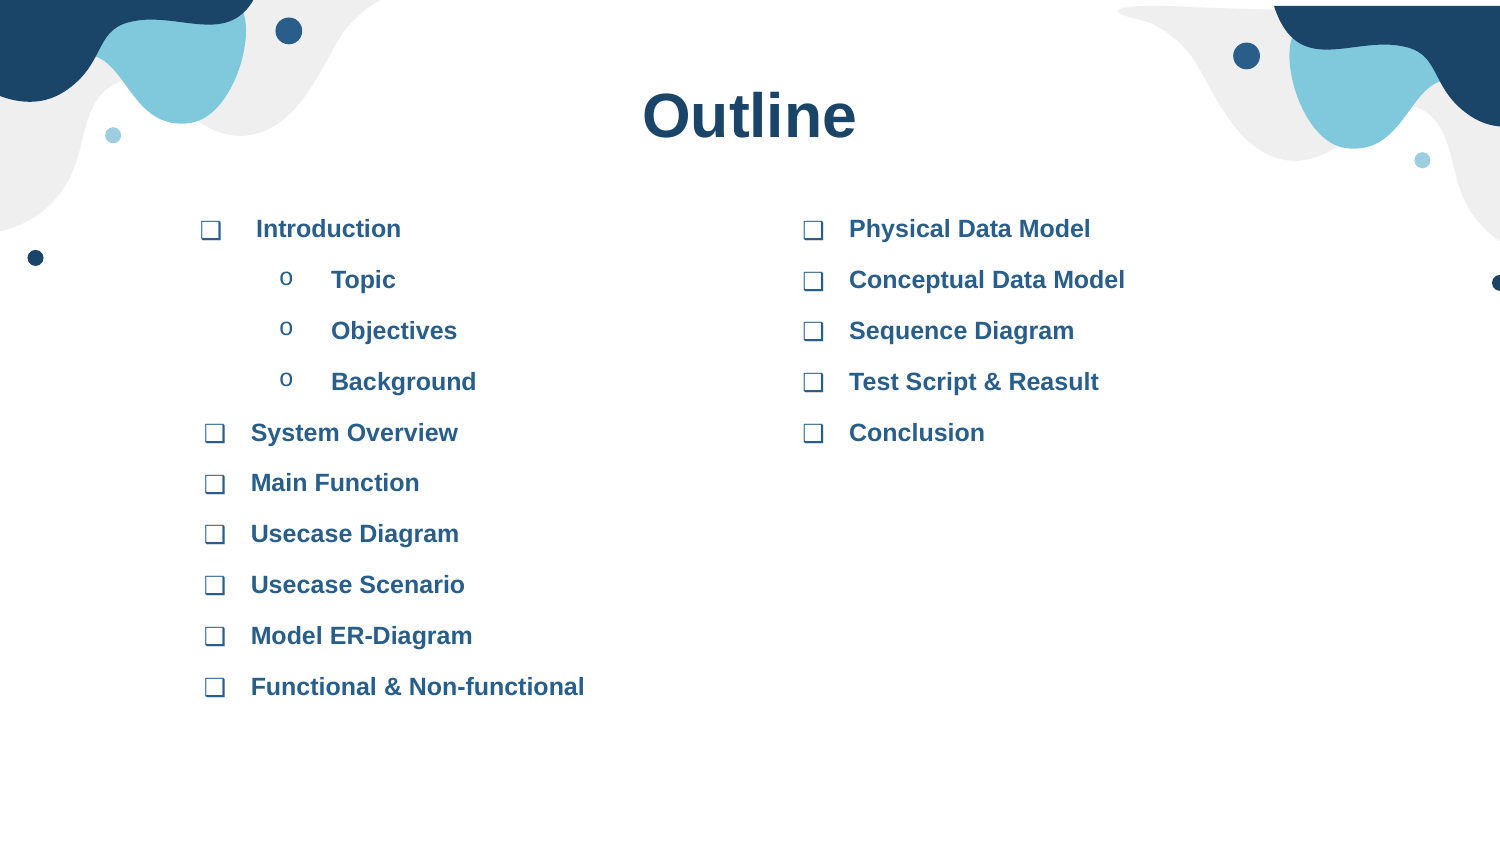

# Outline
Introduction
Topic
Objectives
Background
System Overview
Main Function
Usecase Diagram
Usecase Scenario
Model ER-Diagram
Functional & Non-functional
Physical Data Model
Conceptual Data Model
Sequence Diagram
Test Script & Reasult
Conclusion